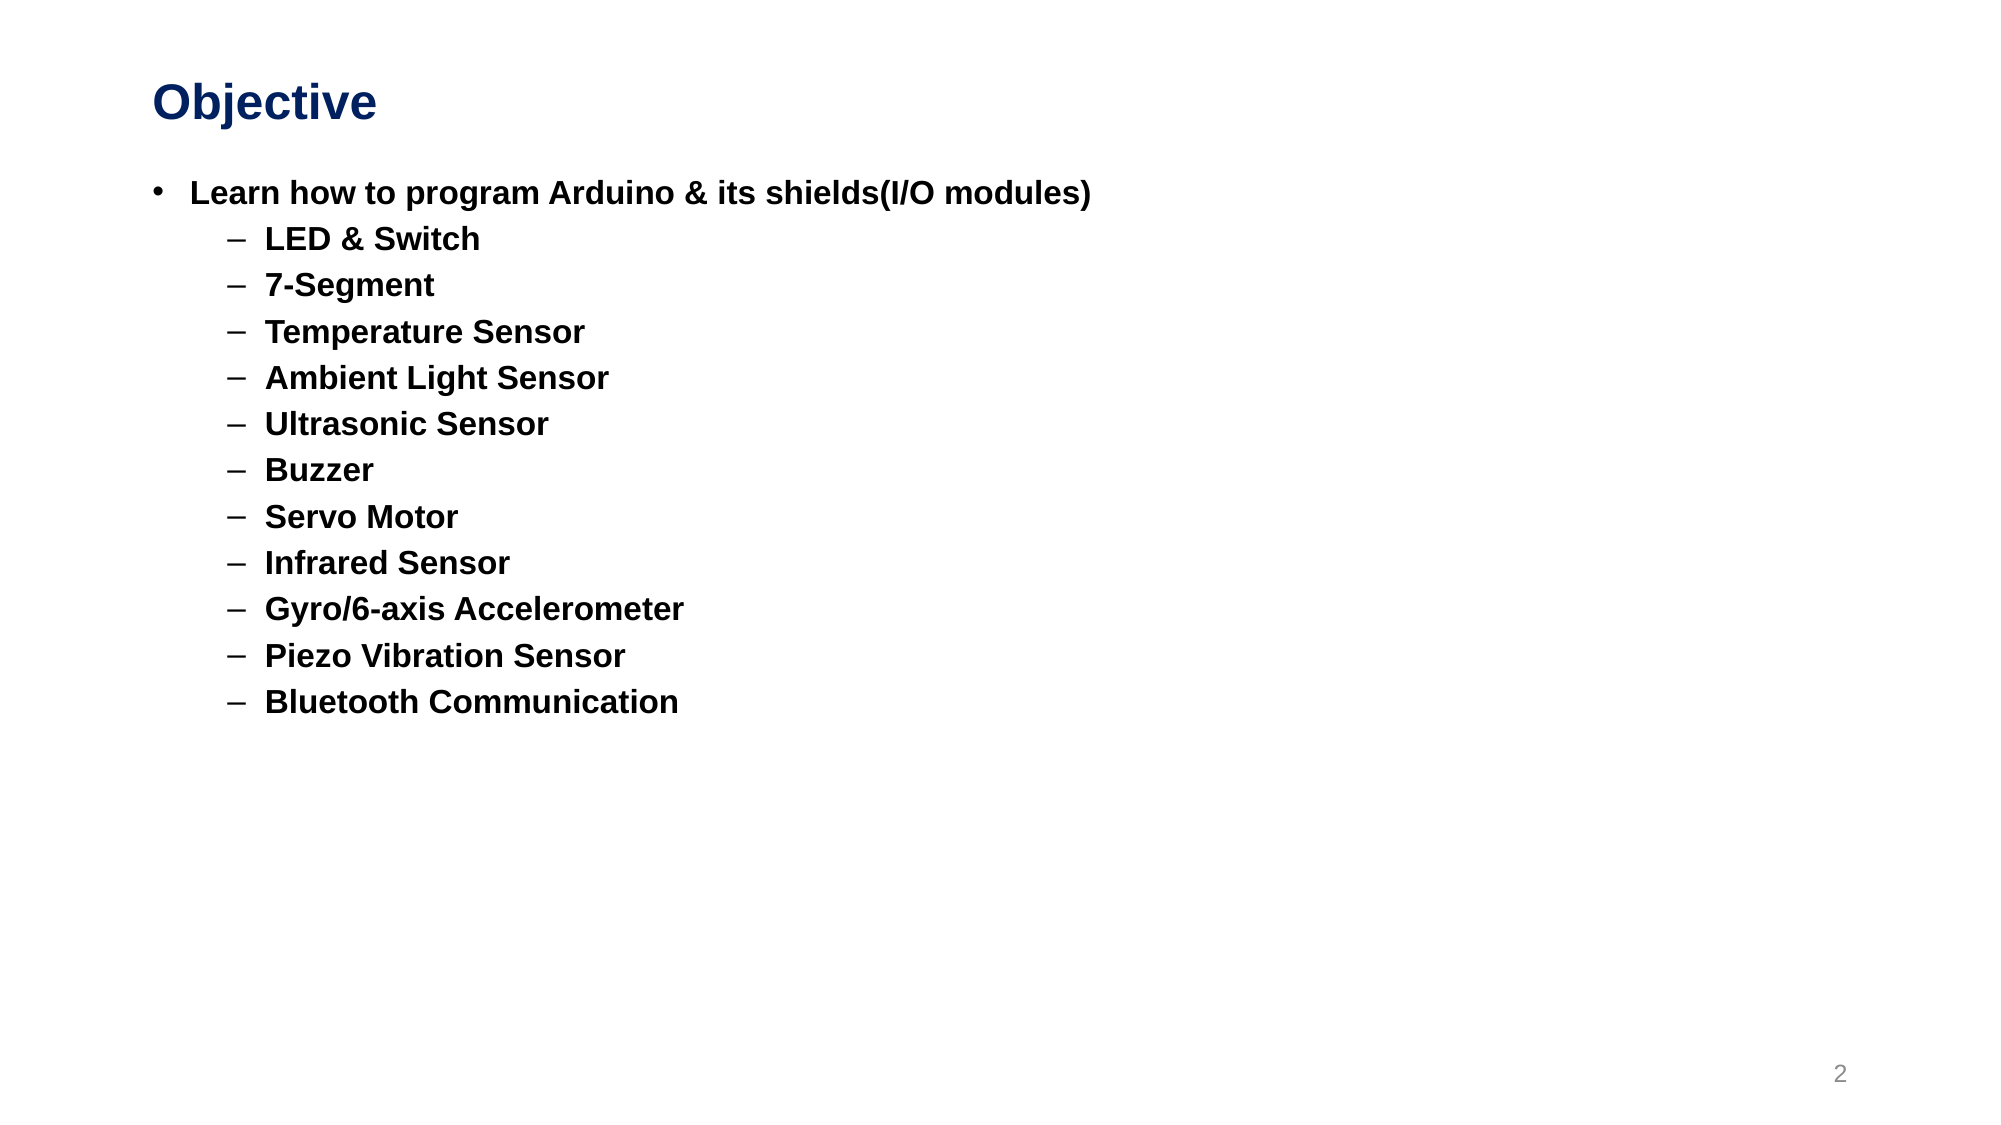

# Objective
Learn how to program Arduino & its shields(I/O modules)
LED & Switch
7-Segment
Temperature Sensor
Ambient Light Sensor
Ultrasonic Sensor
Buzzer
Servo Motor
Infrared Sensor
Gyro/6-axis Accelerometer
Piezo Vibration Sensor
Bluetooth Communication
2